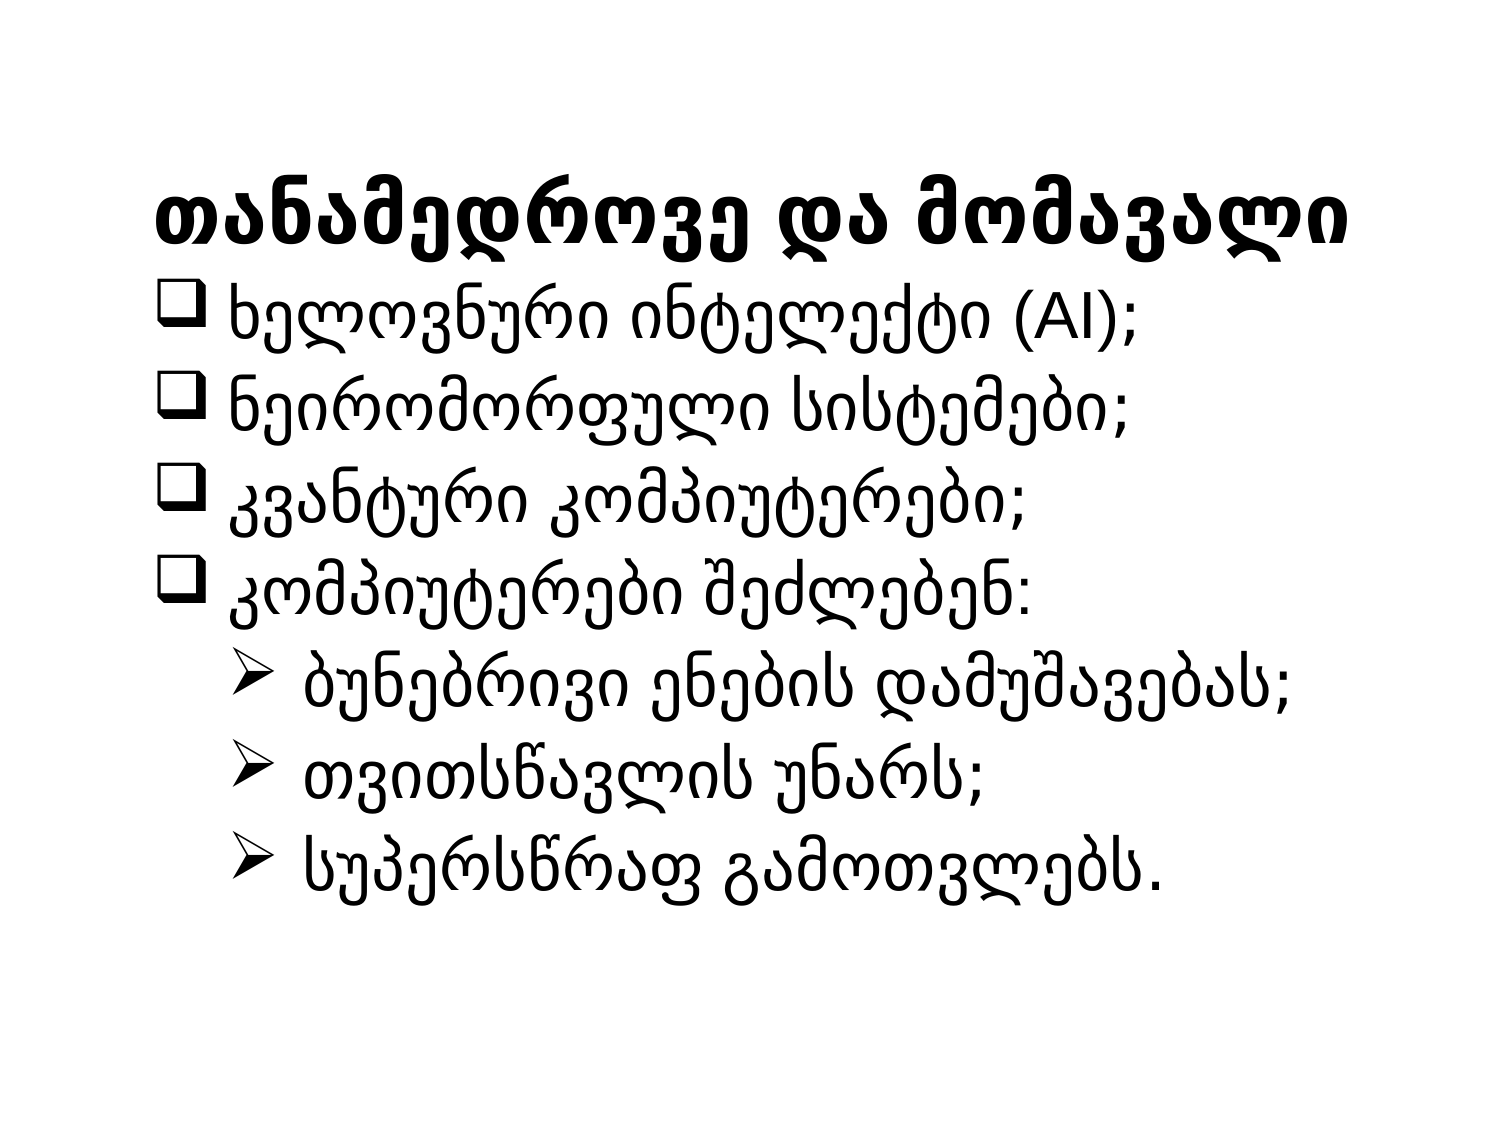

თანამედროვე და მომავალი
ხელოვნური ინტელექტი (AI);
ნეირომორფული სისტემები;
კვანტური კომპიუტერები;
კომპიუტერები შეძლებენ:
ბუნებრივი ენების დამუშავებას;
თვითსწავლის უნარს;
სუპერსწრაფ გამოთვლებს.